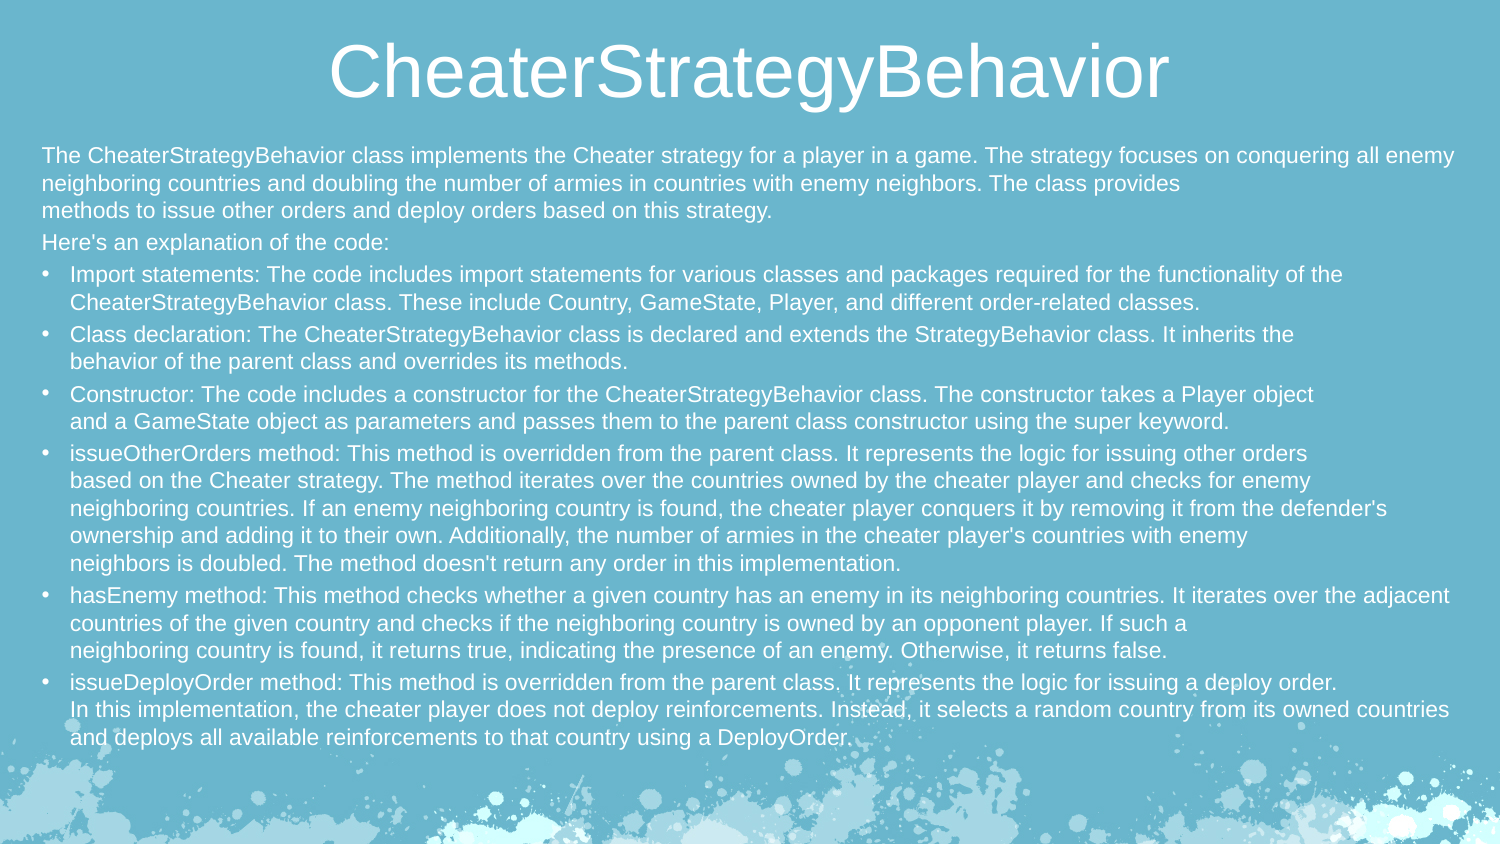

CheaterStrategyBehavior
The CheaterStrategyBehavior class implements the Cheater strategy for a player in a game. The strategy focuses on conquering all enemy neighboring countries and doubling the number of armies in countries with enemy neighbors. The class provides
methods to issue other orders and deploy orders based on this strategy.
Here's an explanation of the code:
Import statements: The code includes import statements for various classes and packages required for the functionality of the CheaterStrategyBehavior class. These include Country, GameState, Player, and different order-related classes.
Class declaration: The CheaterStrategyBehavior class is declared and extends the StrategyBehavior class. It inherits the
behavior of the parent class and overrides its methods.
Constructor: The code includes a constructor for the CheaterStrategyBehavior class. The constructor takes a Player object
and a GameState object as parameters and passes them to the parent class constructor using the super keyword.
issueOtherOrders method: This method is overridden from the parent class. It represents the logic for issuing other orders
based on the Cheater strategy. The method iterates over the countries owned by the cheater player and checks for enemy
neighboring countries. If an enemy neighboring country is found, the cheater player conquers it by removing it from the defender's ownership and adding it to their own. Additionally, the number of armies in the cheater player's countries with enemy
neighbors is doubled. The method doesn't return any order in this implementation.
hasEnemy method: This method checks whether a given country has an enemy in its neighboring countries. It iterates over the adjacent
countries of the given country and checks if the neighboring country is owned by an opponent player. If such a
neighboring country is found, it returns true, indicating the presence of an enemy. Otherwise, it returns false.
issueDeployOrder method: This method is overridden from the parent class. It represents the logic for issuing a deploy order.
In this implementation, the cheater player does not deploy reinforcements. Instead, it selects a random country from its owned countries and deploys all available reinforcements to that country using a DeployOrder.